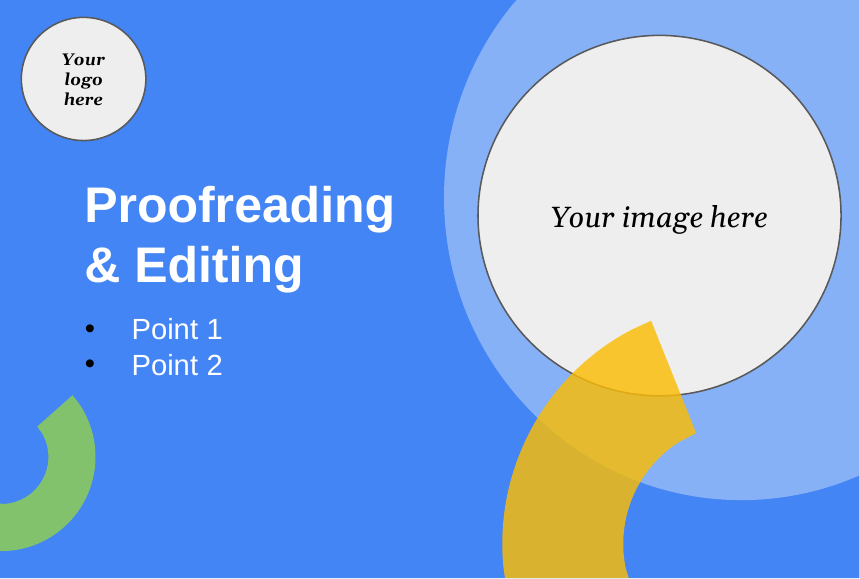

Your logo here
Your image here
Proofreading
& Editing
Point 1
Point 2